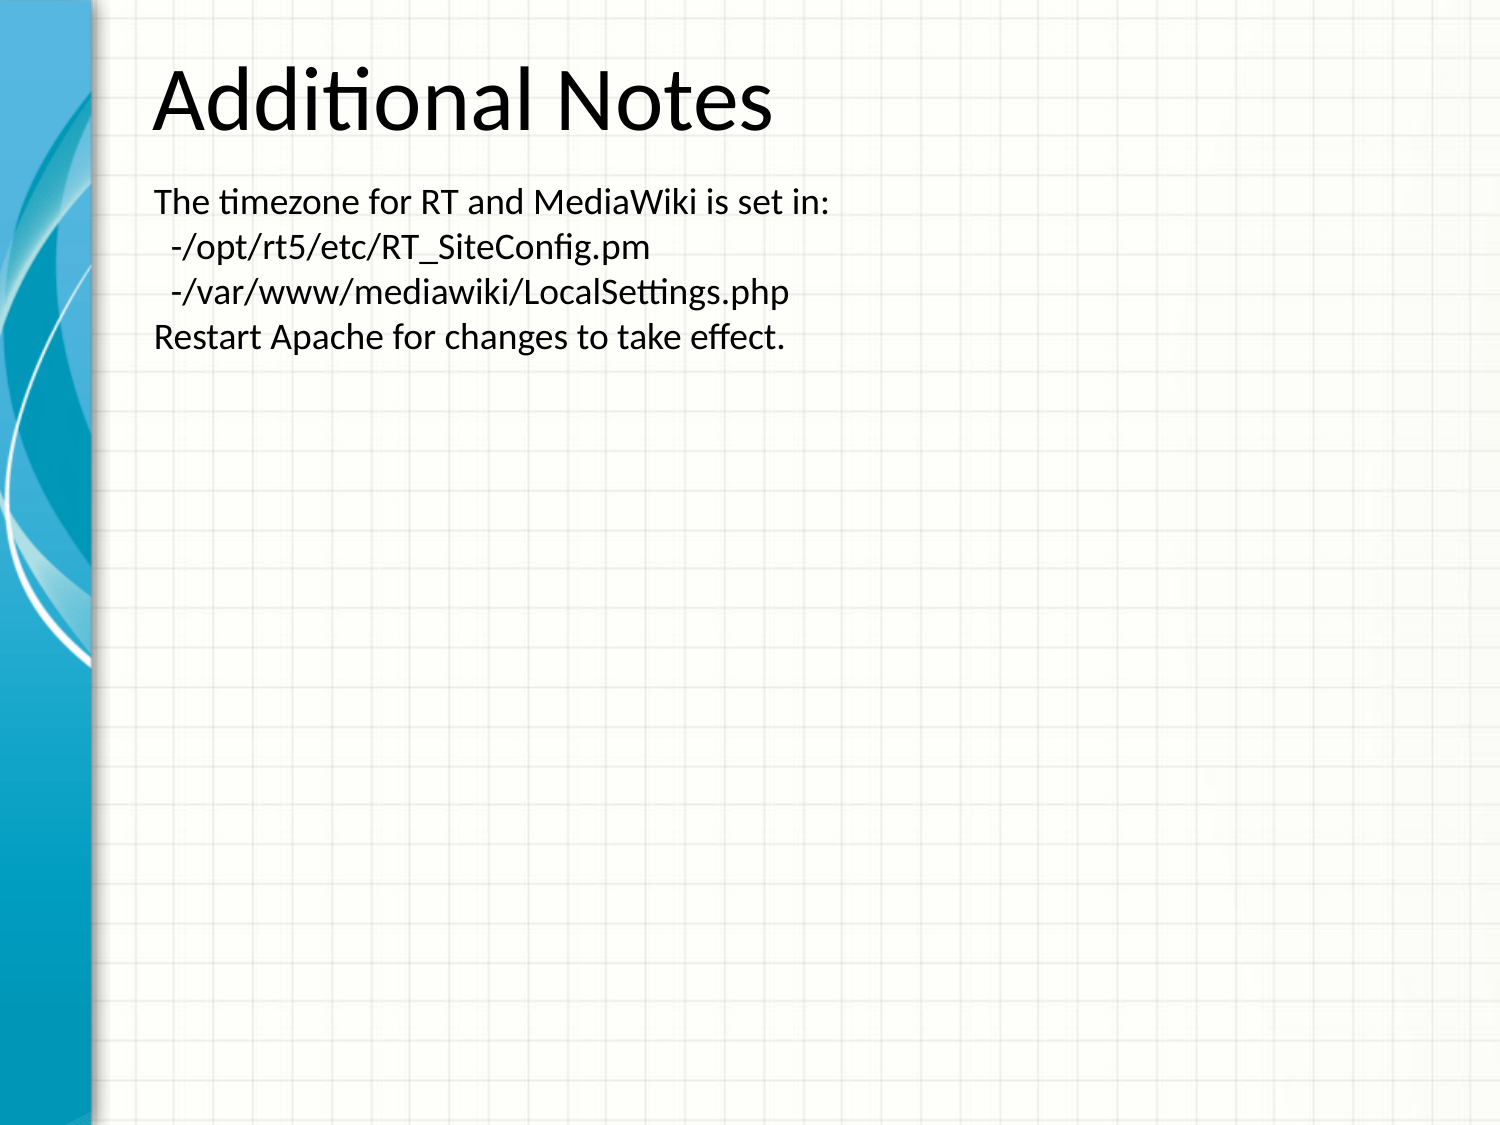

# Additional Notes
The timezone for RT and MediaWiki is set in:
  -/opt/rt5/etc/RT_SiteConfig.pm
  -/var/www/mediawiki/LocalSettings.php
Restart Apache for changes to take effect.